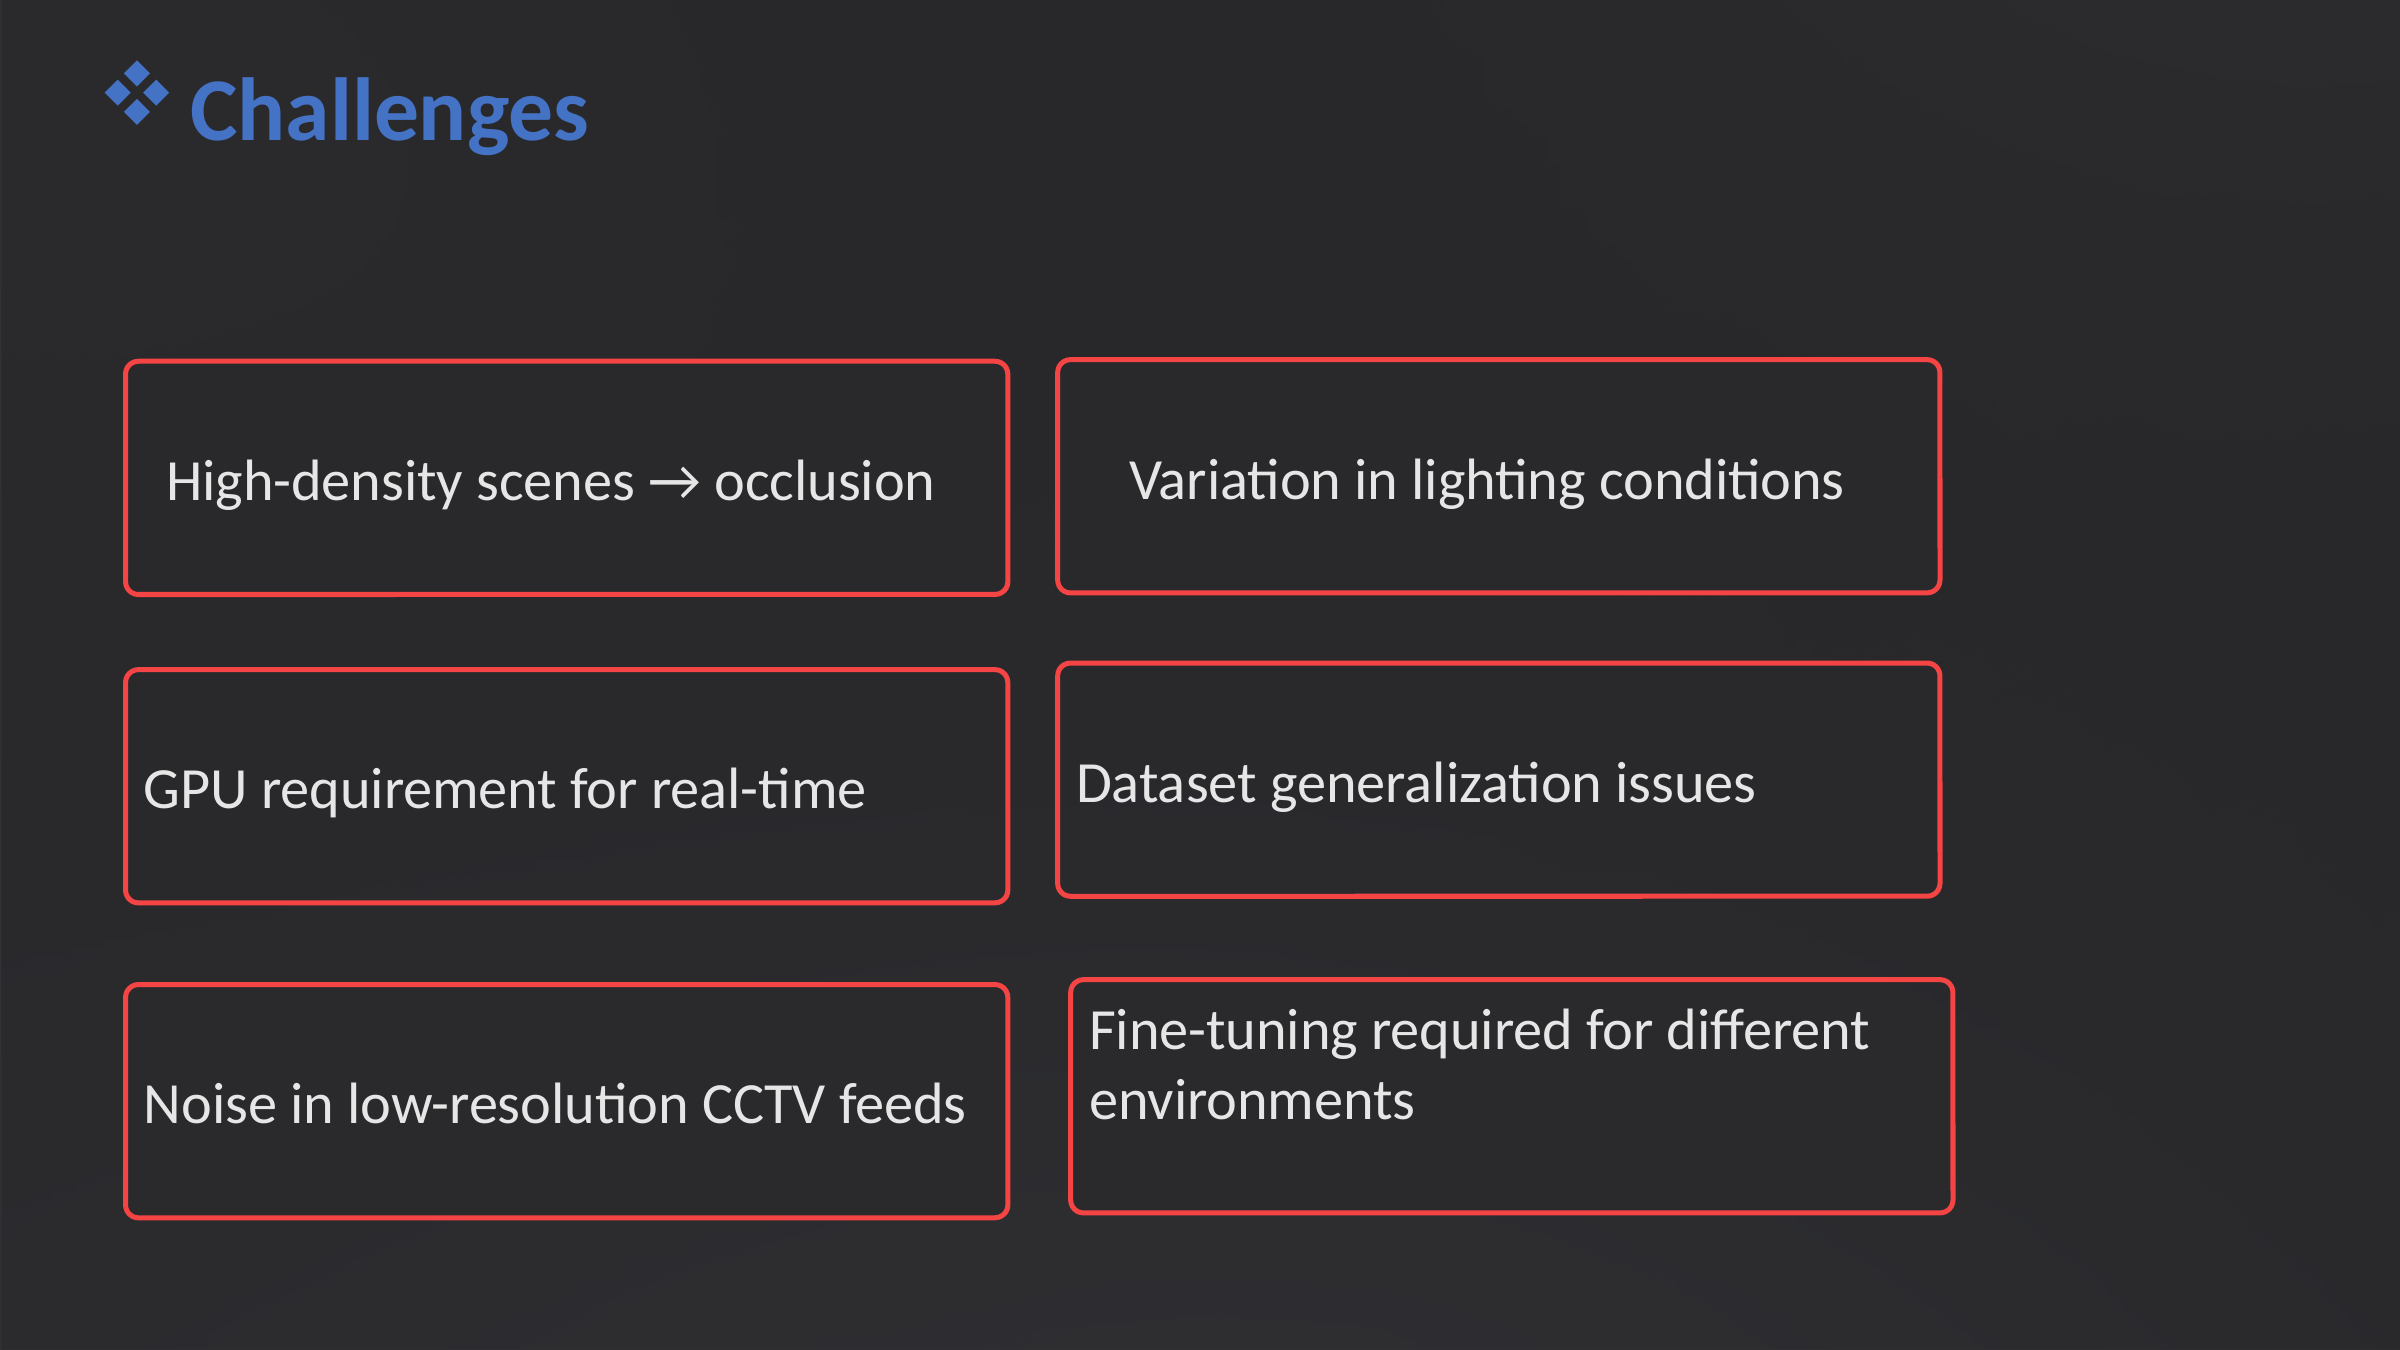

Challenges

    Variation in lighting conditions

High-density scenes → occlusion

Dataset generalization issues

GPU requirement for real-time

Fine-tuning required for different environments

Noise in low-resolution CCTV feeds